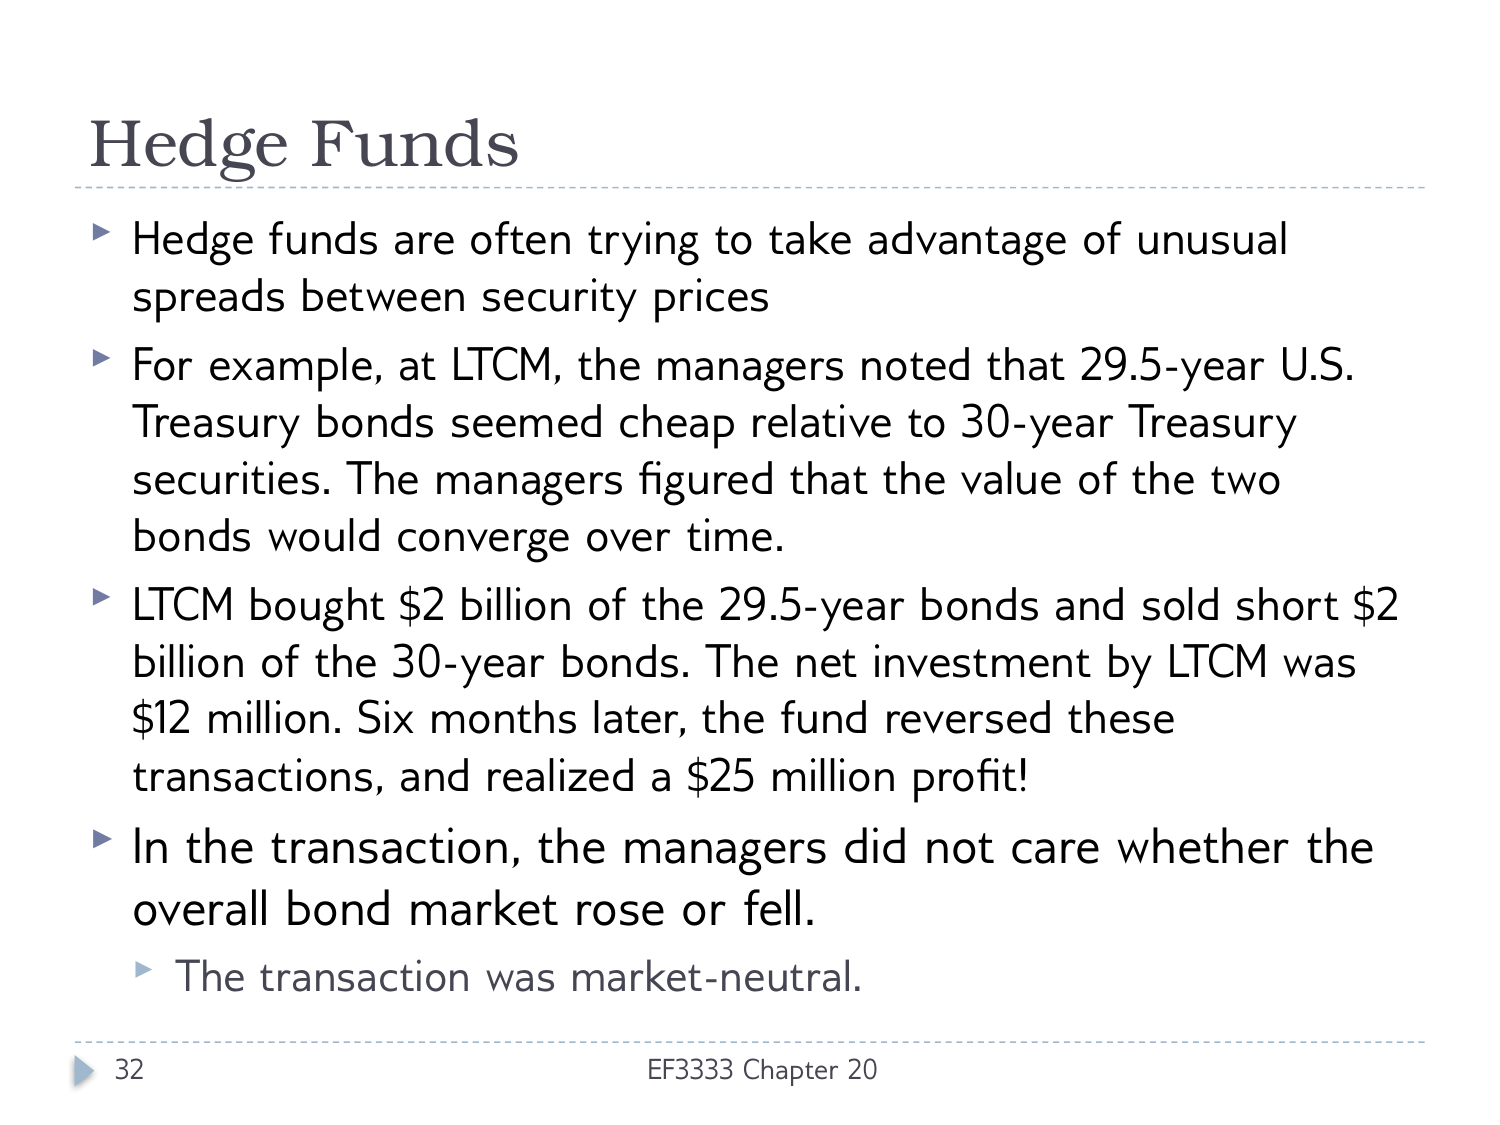

# Hedge Funds
Hedge funds are often trying to take advantage of unusual spreads between security prices
For example, at LTCM, the managers noted that 29.5-year U.S. Treasury bonds seemed cheap relative to 30-year Treasury securities. The managers figured that the value of the two bonds would converge over time.
LTCM bought $2 billion of the 29.5-year bonds and sold short $2 billion of the 30-year bonds. The net investment by LTCM was $12 million. Six months later, the fund reversed these transactions, and realized a $25 million profit!
In the transaction, the managers did not care whether the overall bond market rose or fell.
The transaction was market-neutral.
32
EF3333 Chapter 20